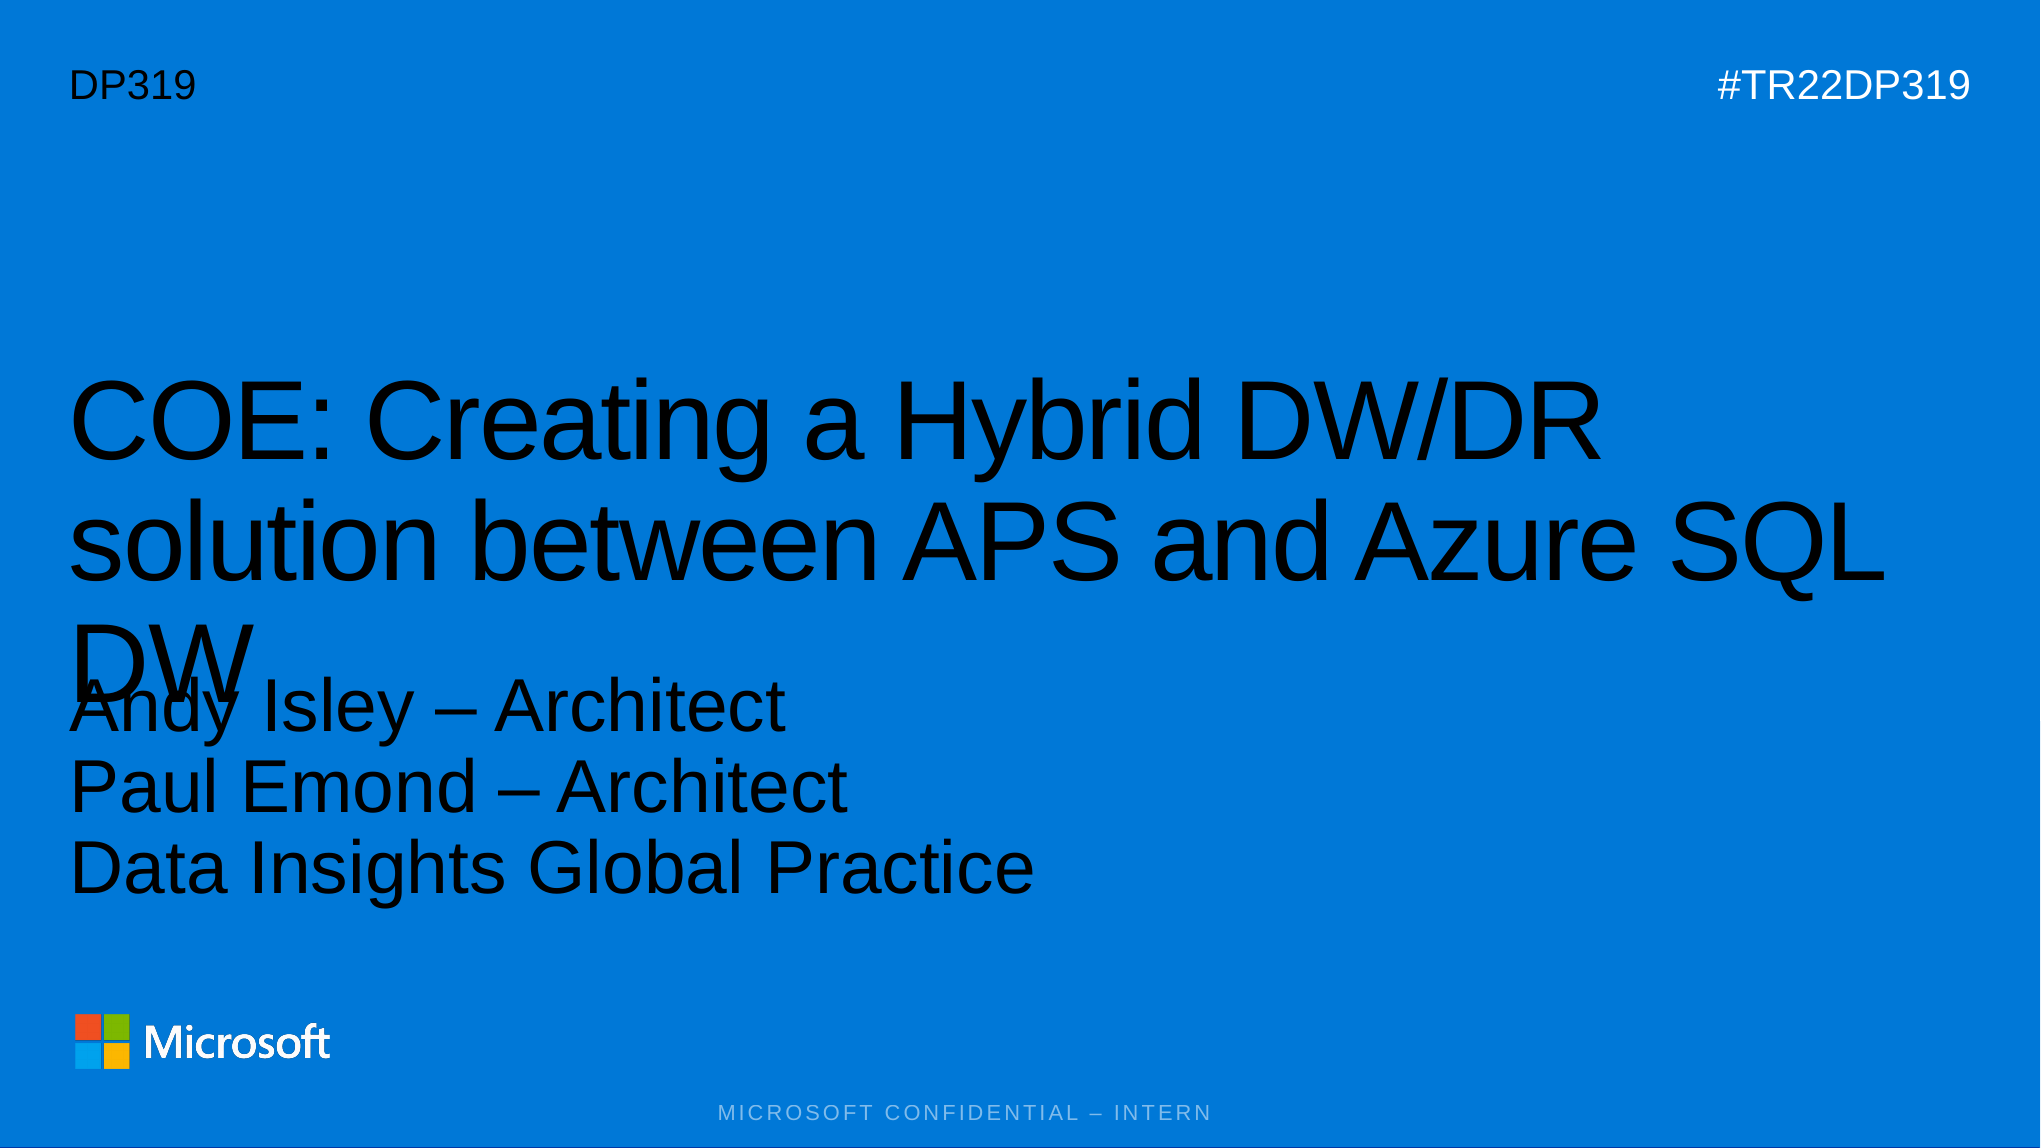

DP319
#TR22DP319
# COE: Creating a Hybrid DW/DR solution between APS and Azure SQL DW
Andy Isley – Architect
Paul Emond – Architect
Data Insights Global Practice